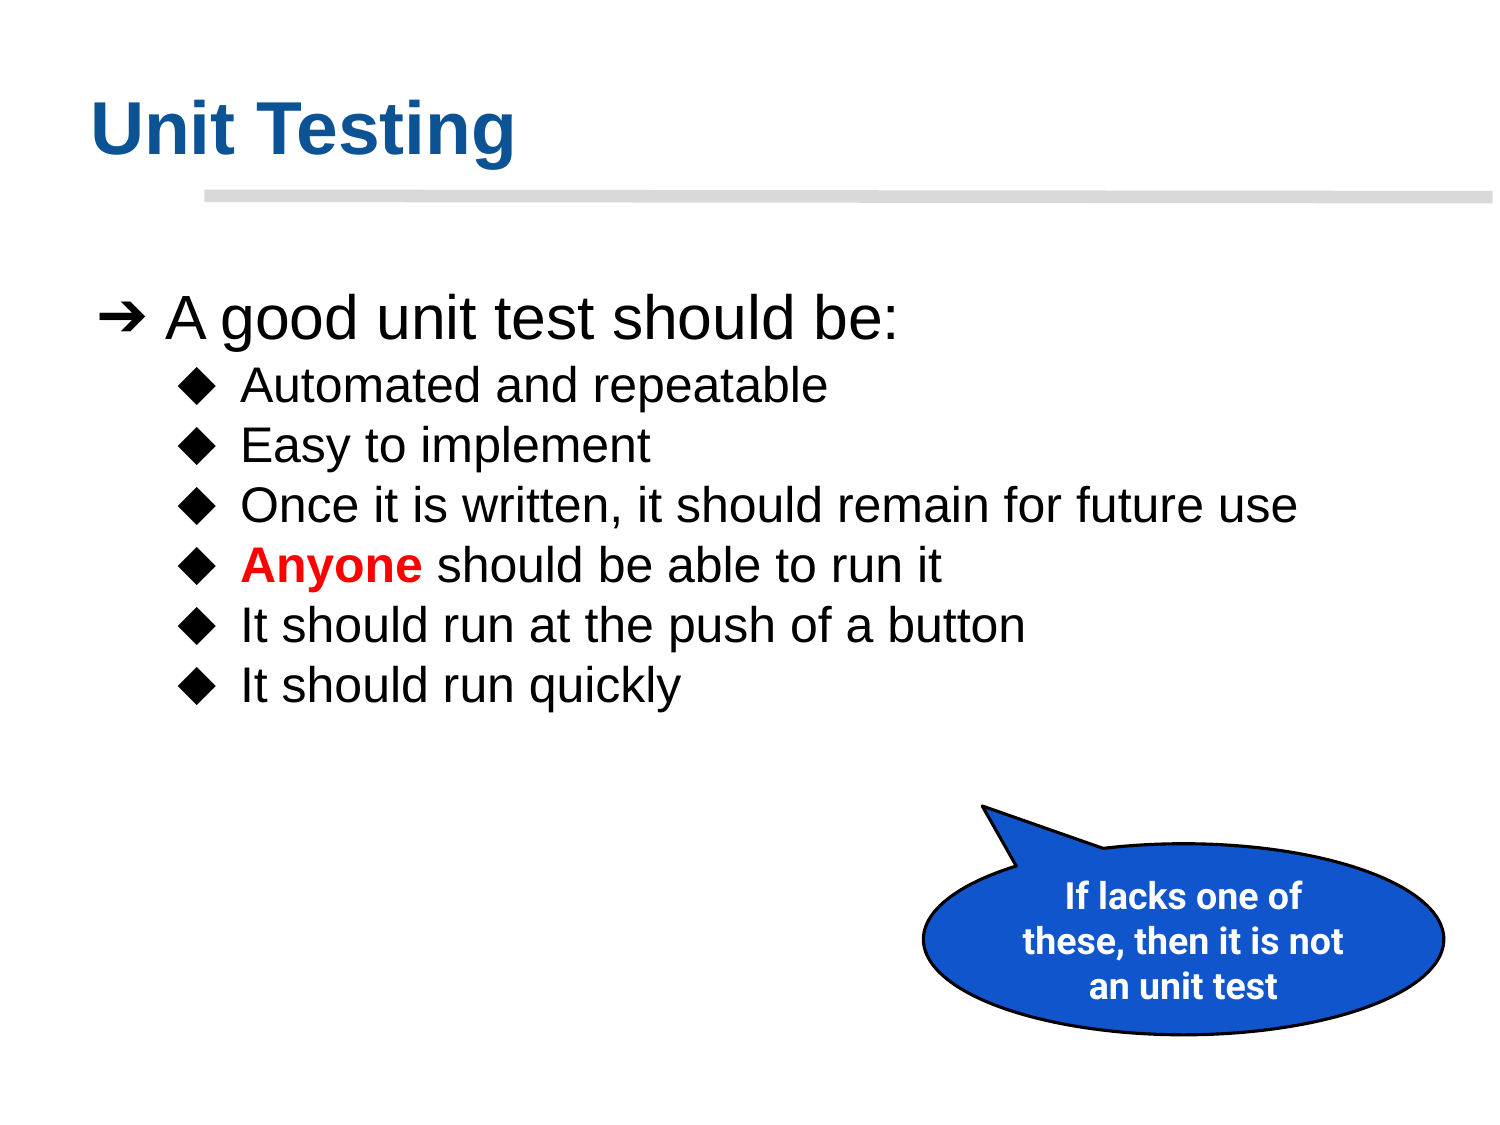

# Unit Testing
A good unit test should be:
Automated and repeatable
Easy to implement
Once it is written, it should remain for future use
Anyone should be able to run it
It should run at the push of a button
It should run quickly

If lacks one of these, then it is not an unit test